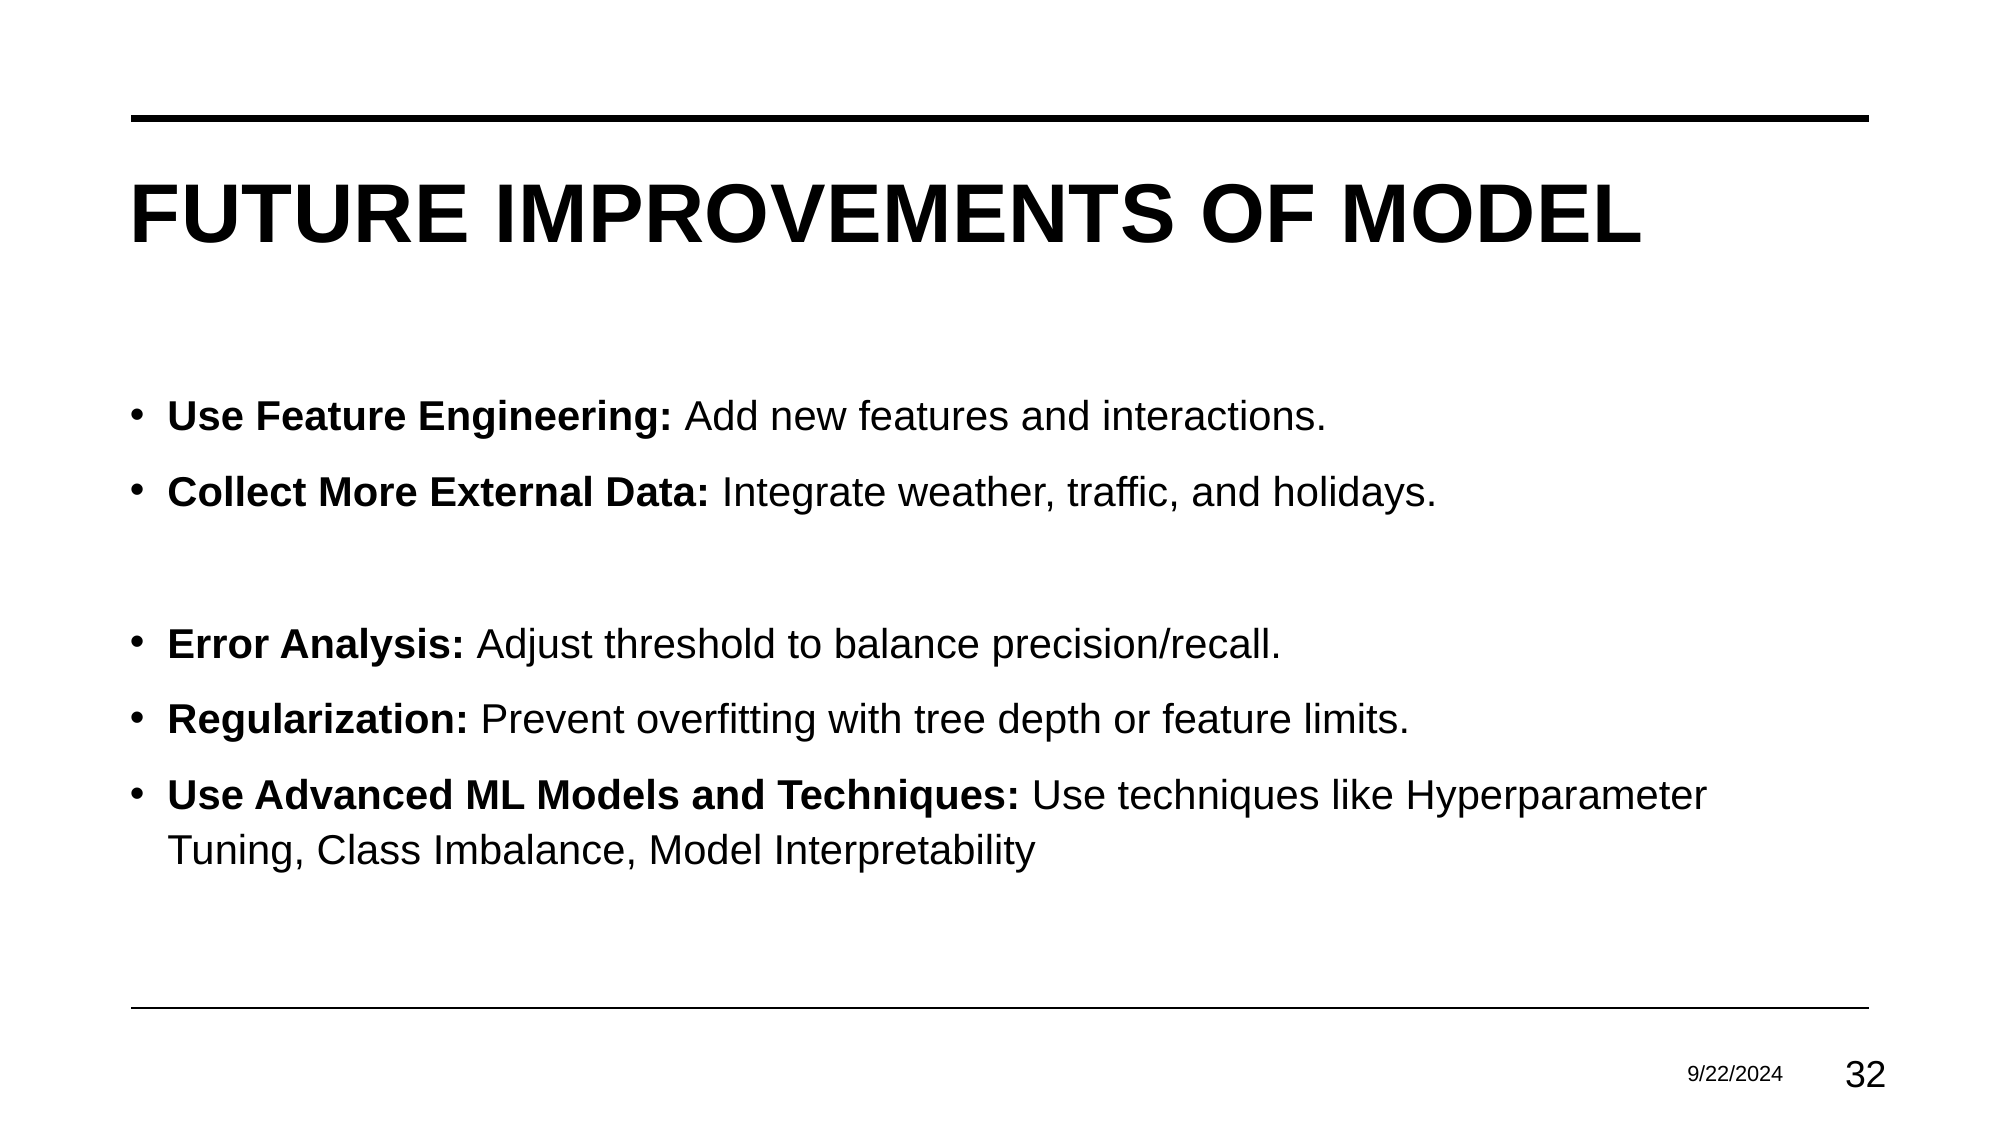

# Future improvements of model
Use Feature Engineering: Add new features and interactions.
Collect More External Data: Integrate weather, traffic, and holidays.

Error Analysis: Adjust threshold to balance precision/recall.
Regularization: Prevent overfitting with tree depth or feature limits.
Use Advanced ML Models and Techniques: Use techniques like Hyperparameter Tuning, Class Imbalance, Model Interpretability

9/22/2024
32